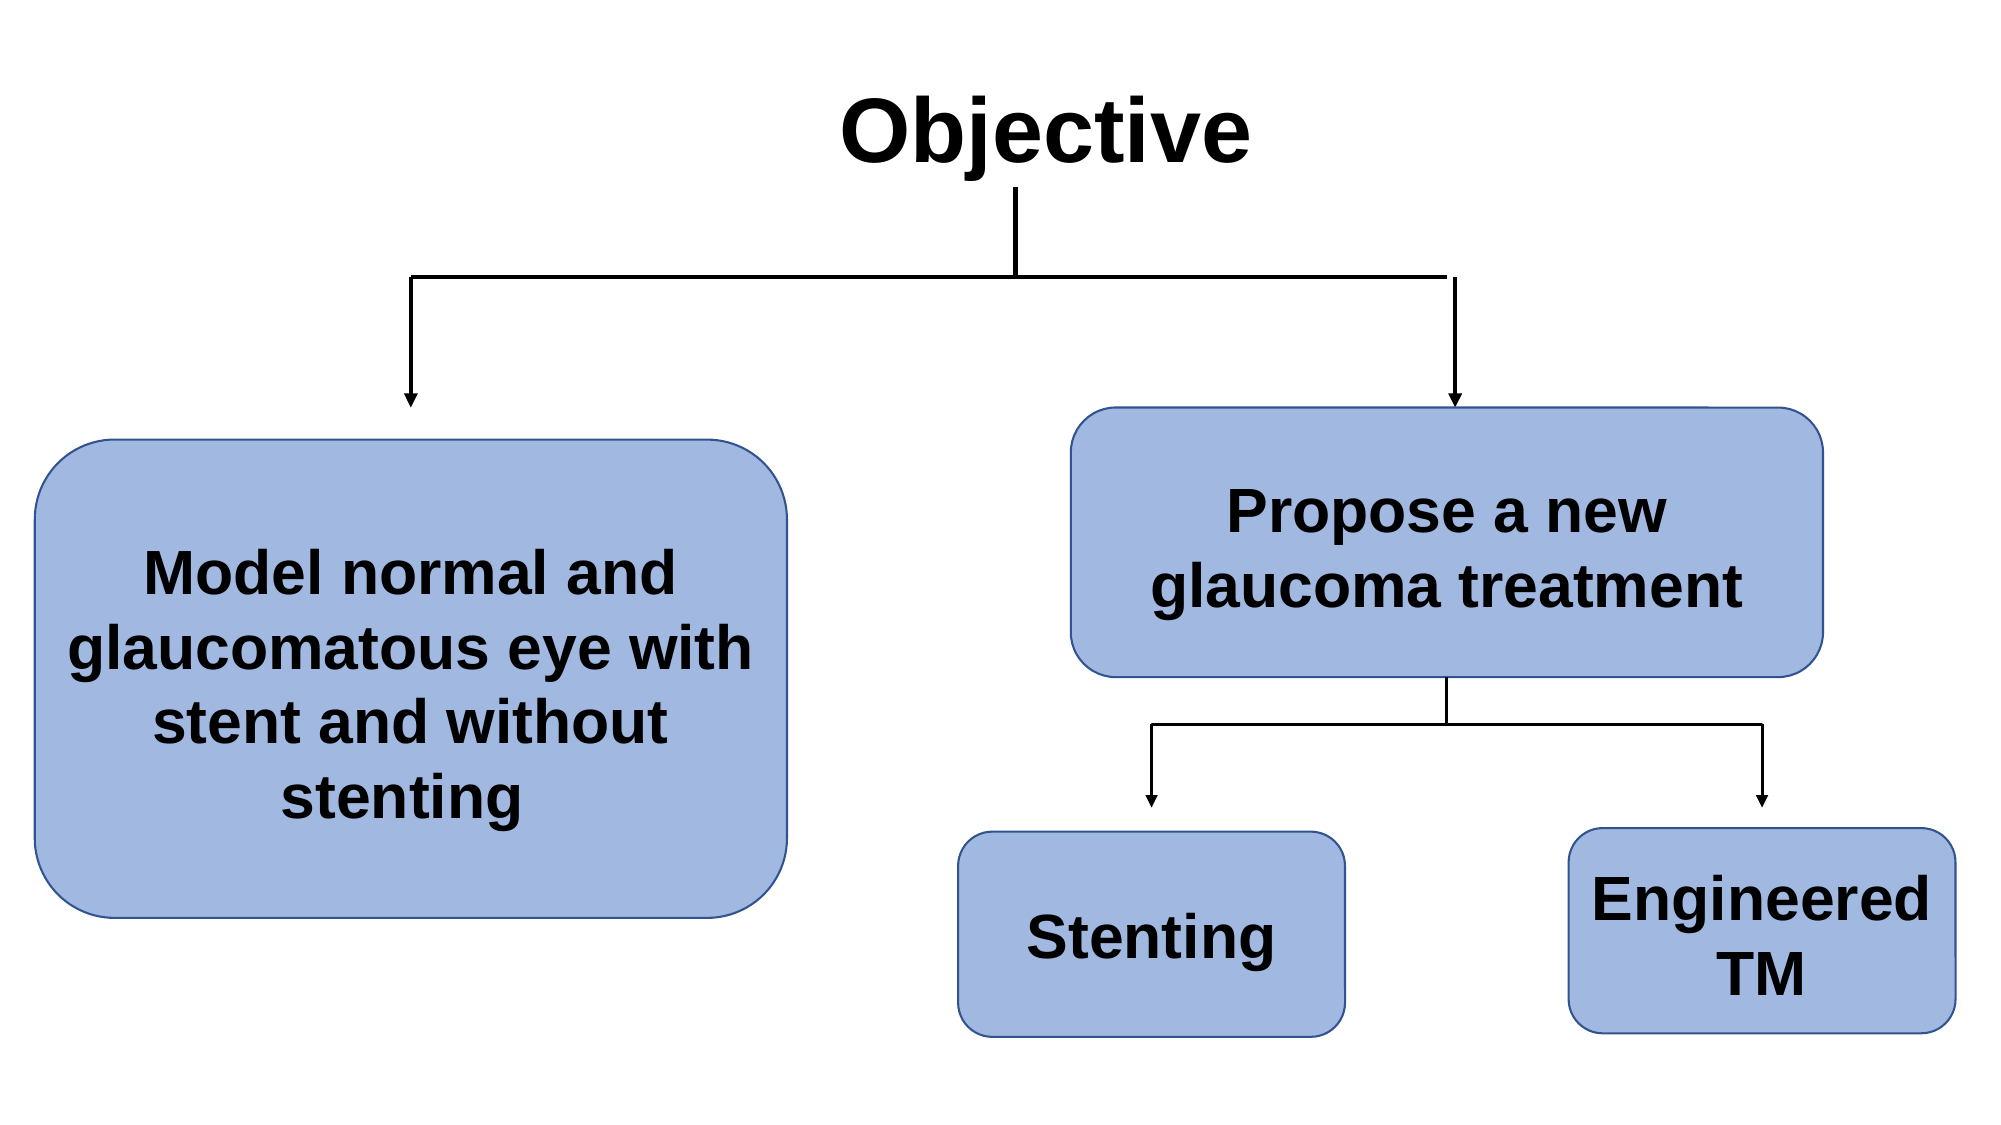

# Objective

Propose a new glaucoma treatment
Model normal and glaucomatous eye with stent and without stenting

Engineered TM
Stenting